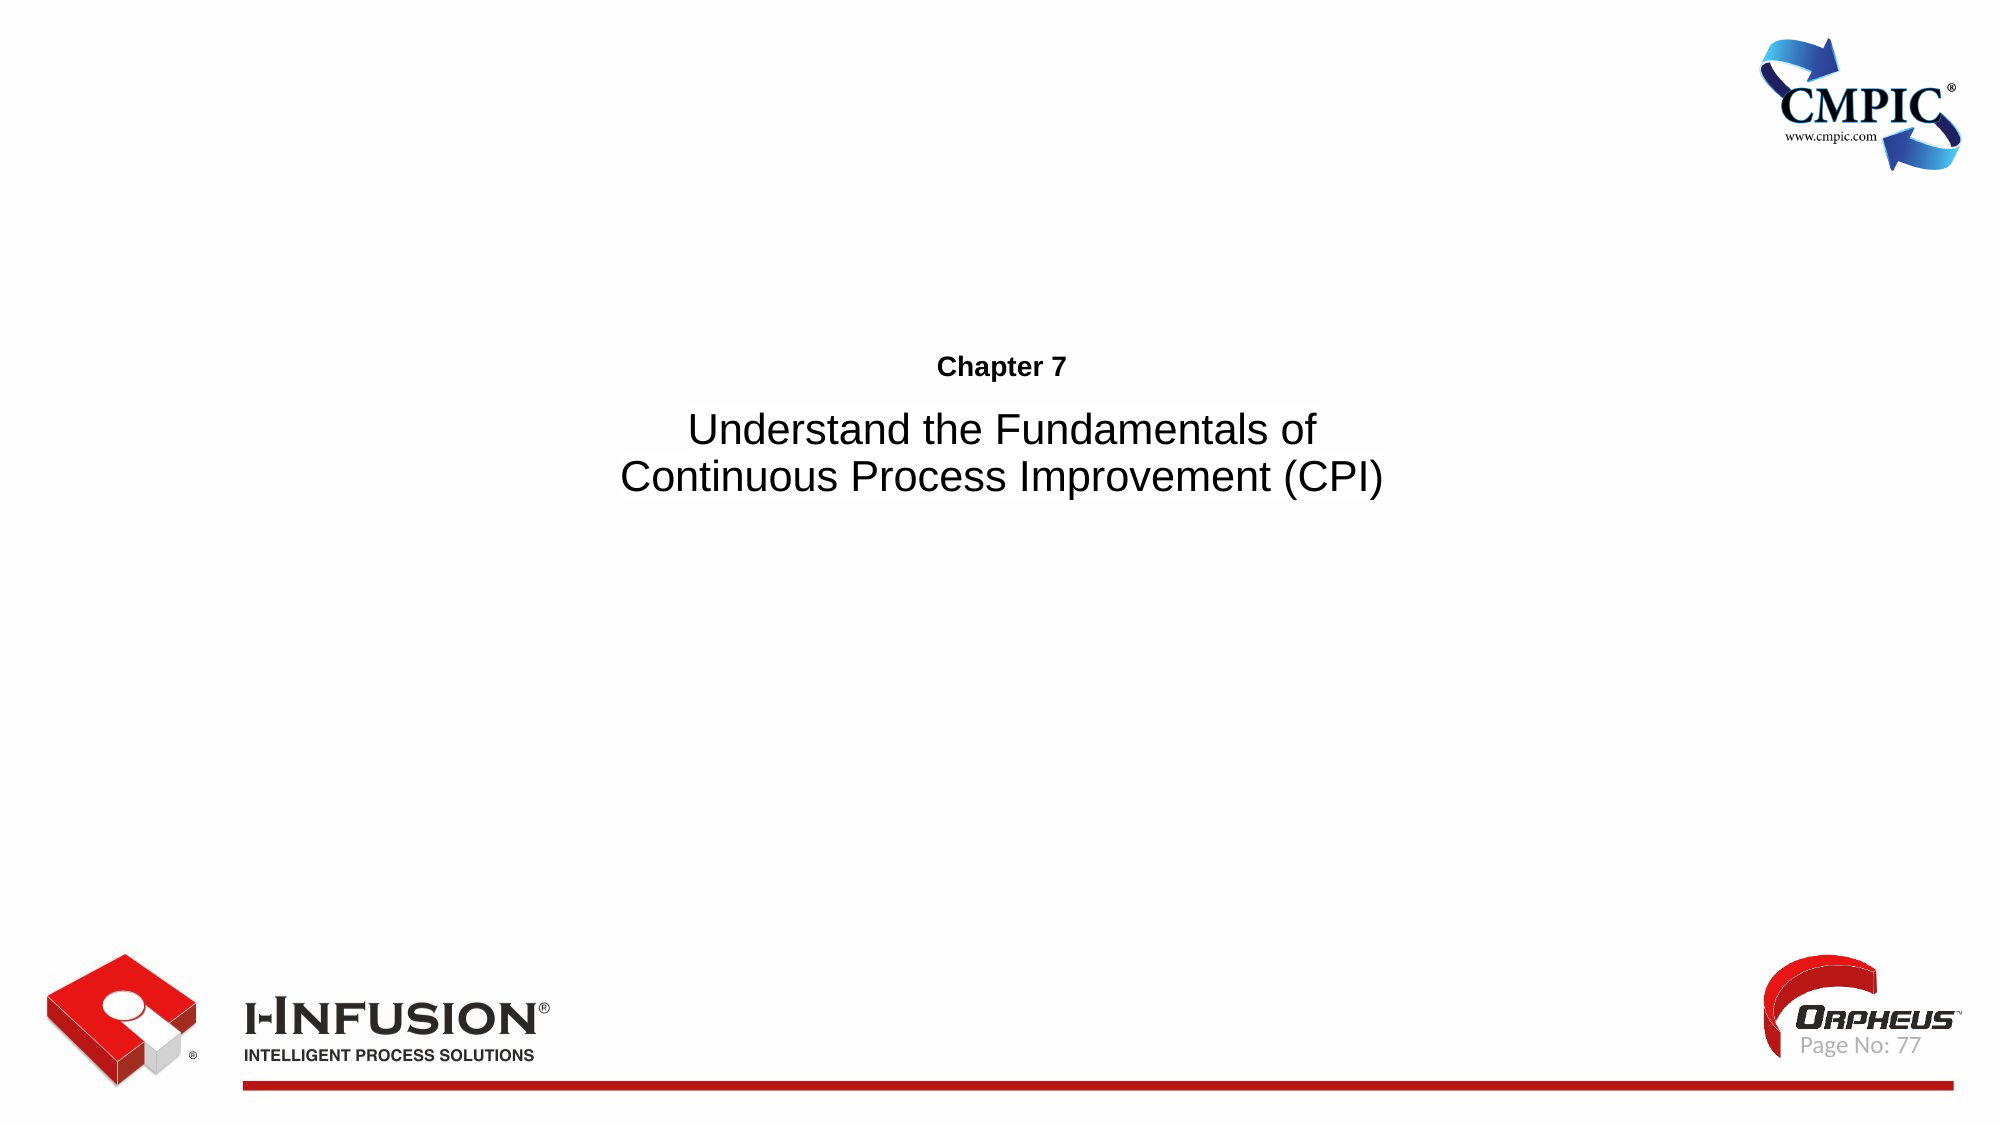

Chapter 7
Understand the Fundamentals of
Continuous Process Improvement (CPI)
 Page No: 77